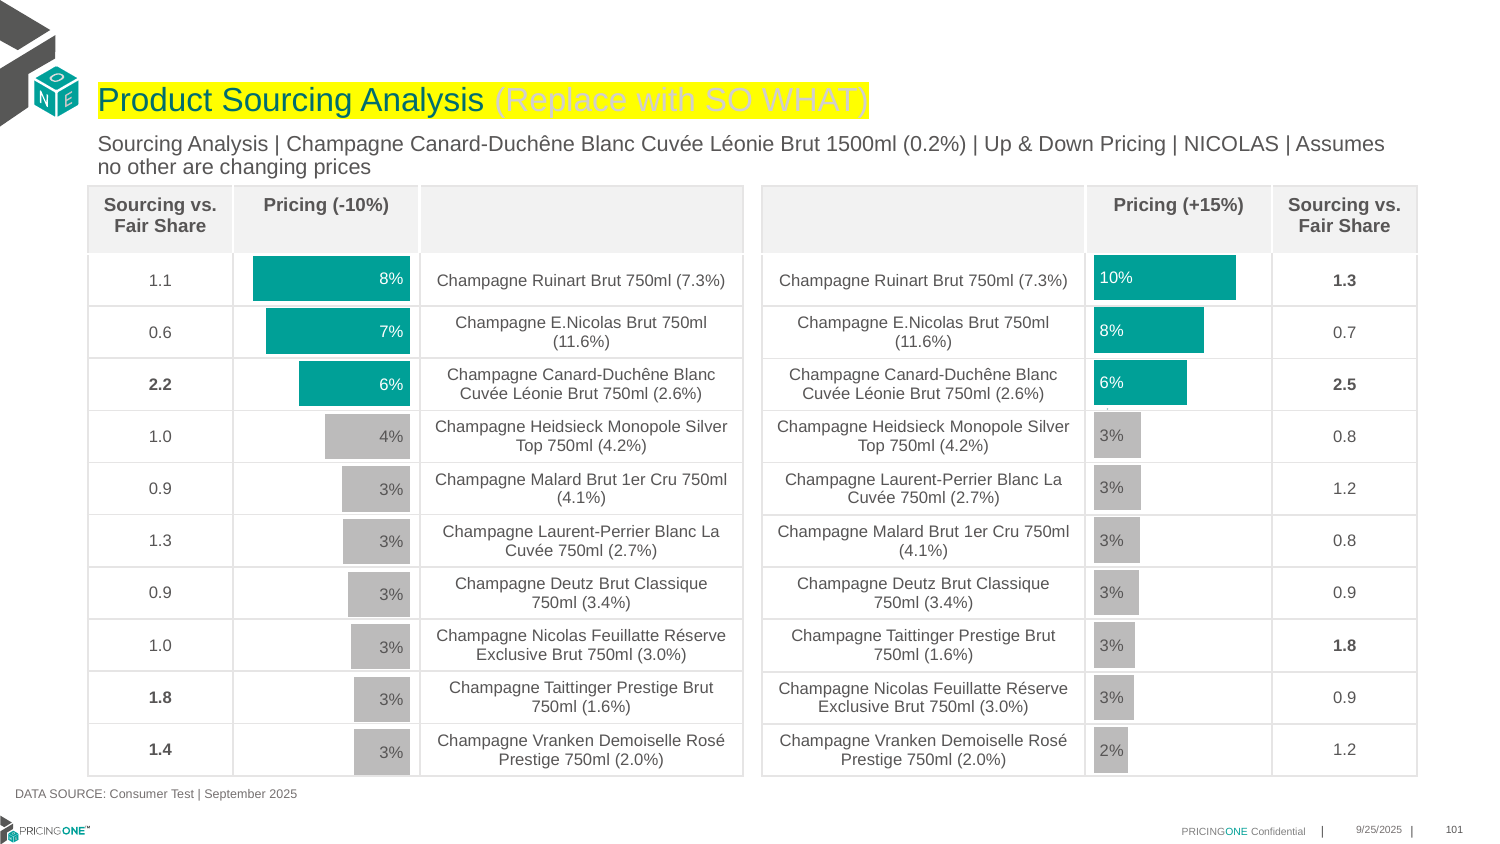

# Product Sourcing Analysis (Replace with SO WHAT)
Sourcing Analysis | Champagne Canard-Duchêne Blanc Cuvée Léonie Brut 1500ml (0.2%) | Up & Down Pricing | NICOLAS | Assumes no other are changing prices
| Sourcing vs. Fair Share | Pricing (-10%) |  |
| --- | --- | --- |
| 1.1 |  | Champagne Ruinart Brut 750ml (7.3%) |
| 0.6 |  | Champagne E.Nicolas Brut 750ml (11.6%) |
| 2.2 |  | Champagne Canard-Duchêne Blanc Cuvée Léonie Brut 750ml (2.6%) |
| 1.0 |  | Champagne Heidsieck Monopole Silver Top 750ml (4.2%) |
| 0.9 |  | Champagne Malard Brut 1er Cru 750ml (4.1%) |
| 1.3 |  | Champagne Laurent-Perrier Blanc La Cuvée 750ml (2.7%) |
| 0.9 |  | Champagne Deutz Brut Classique 750ml (3.4%) |
| 1.0 |  | Champagne Nicolas Feuillatte Réserve Exclusive Brut 750ml (3.0%) |
| 1.8 |  | Champagne Taittinger Prestige Brut 750ml (1.6%) |
| 1.4 |  | Champagne Vranken Demoiselle Rosé Prestige 750ml (2.0%) |
|  | Pricing (+15%) | Sourcing vs. Fair Share |
| --- | --- | --- |
| Champagne Ruinart Brut 750ml (7.3%) |  | 1.3 |
| Champagne E.Nicolas Brut 750ml (11.6%) |  | 0.7 |
| Champagne Canard-Duchêne Blanc Cuvée Léonie Brut 750ml (2.6%) |  | 2.5 |
| Champagne Heidsieck Monopole Silver Top 750ml (4.2%) |  | 0.8 |
| Champagne Laurent-Perrier Blanc La Cuvée 750ml (2.7%) |  | 1.2 |
| Champagne Malard Brut 1er Cru 750ml (4.1%) |  | 0.8 |
| Champagne Deutz Brut Classique 750ml (3.4%) |  | 0.9 |
| Champagne Taittinger Prestige Brut 750ml (1.6%) |  | 1.8 |
| Champagne Nicolas Feuillatte Réserve Exclusive Brut 750ml (3.0%) |  | 0.9 |
| Champagne Vranken Demoiselle Rosé Prestige 750ml (2.0%) |  | 1.2 |

### Chart

| Category | Champagne Canard-Duchêne Blanc Cuvée Léonie Brut 1500ml (0.2%) |
|---|---|
| Champagne Ruinart Brut 750ml (7.3%) | 0.09860240017420749 |
| Champagne E.Nicolas Brut 750ml (11.6%) | 0.07624040745853529 |
| Champagne Canard-Duchêne Blanc Cuvée Léonie Brut 750ml (2.6%) | 0.06477288061454822 |
| Champagne Heidsieck Monopole Silver Top 750ml (4.2%) | 0.03281603520948703 |
| Champagne Laurent-Perrier Blanc La Cuvée 750ml (2.7%) | 0.032467988099518286 |
| Champagne Malard Brut 1er Cru 750ml (4.1%) | 0.031881666773402616 |
| Champagne Deutz Brut Classique 750ml (3.4%) | 0.03148280911523488 |
| Champagne Taittinger Prestige Brut 750ml (1.6%) | 0.028321363173944188 |
| Champagne Nicolas Feuillatte Réserve Exclusive Brut 750ml (3.0%) | 0.028099529404230862 |
| Champagne Vranken Demoiselle Rosé Prestige 750ml (2.0%) | 0.024008953256720506 |

### Chart

| Category | Champagne Canard-Duchêne Blanc Cuvée Léonie Brut 1500ml (0.2%) |
|---|---|
| Champagne Ruinart Brut 750ml (7.3%) | 0.08060600813739327 |
| Champagne E.Nicolas Brut 750ml (11.6%) | 0.07419163036579551 |
| Champagne Canard-Duchêne Blanc Cuvée Léonie Brut 750ml (2.6%) | 0.05686302847970909 |
| Champagne Heidsieck Monopole Silver Top 750ml (4.2%) | 0.04390228472660989 |
| Champagne Malard Brut 1er Cru 750ml (4.1%) | 0.03478203837090094 |
| Champagne Laurent-Perrier Blanc La Cuvée 750ml (2.7%) | 0.034675664921987315 |
| Champagne Deutz Brut Classique 750ml (3.4%) | 0.03218111338054771 |
| Champagne Nicolas Feuillatte Réserve Exclusive Brut 750ml (3.0%) | 0.030521250679584742 |
| Champagne Taittinger Prestige Brut 750ml (1.6%) | 0.02912040207267248 |
| Champagne Vranken Demoiselle Rosé Prestige 750ml (2.0%) | 0.028711955504668 |
DATA SOURCE: Consumer Test | September 2025

9/25/2025
101